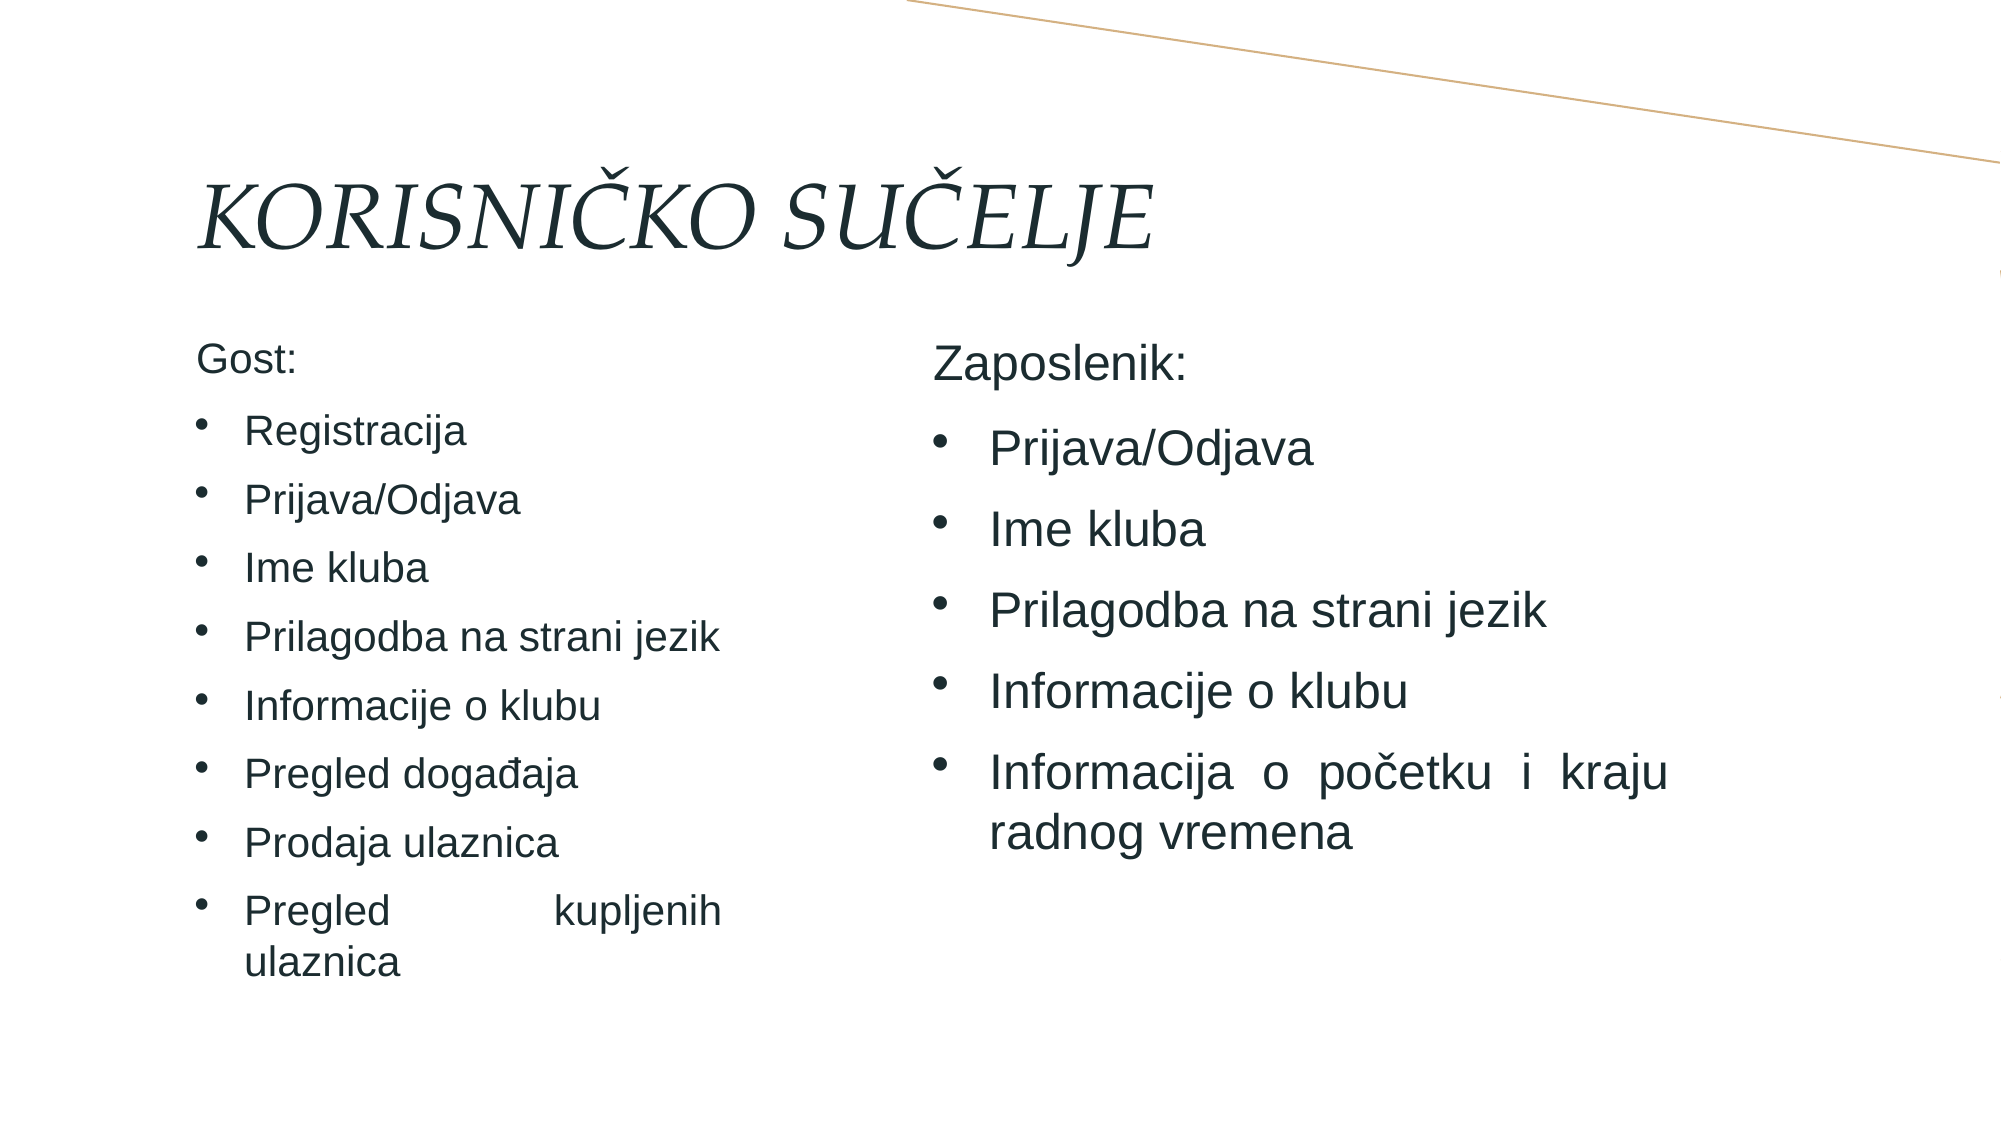

# Korisničko sučelje
Gost:
Registracija
Prijava/Odjava
Ime kluba
Prilagodba na strani jezik
Informacije o klubu
Pregled događaja
Prodaja ulaznica
Pregled kupljenih ulaznica
Zaposlenik:
Prijava/Odjava
Ime kluba
Prilagodba na strani jezik
Informacije o klubu
Informacija o početku i kraju radnog vremena